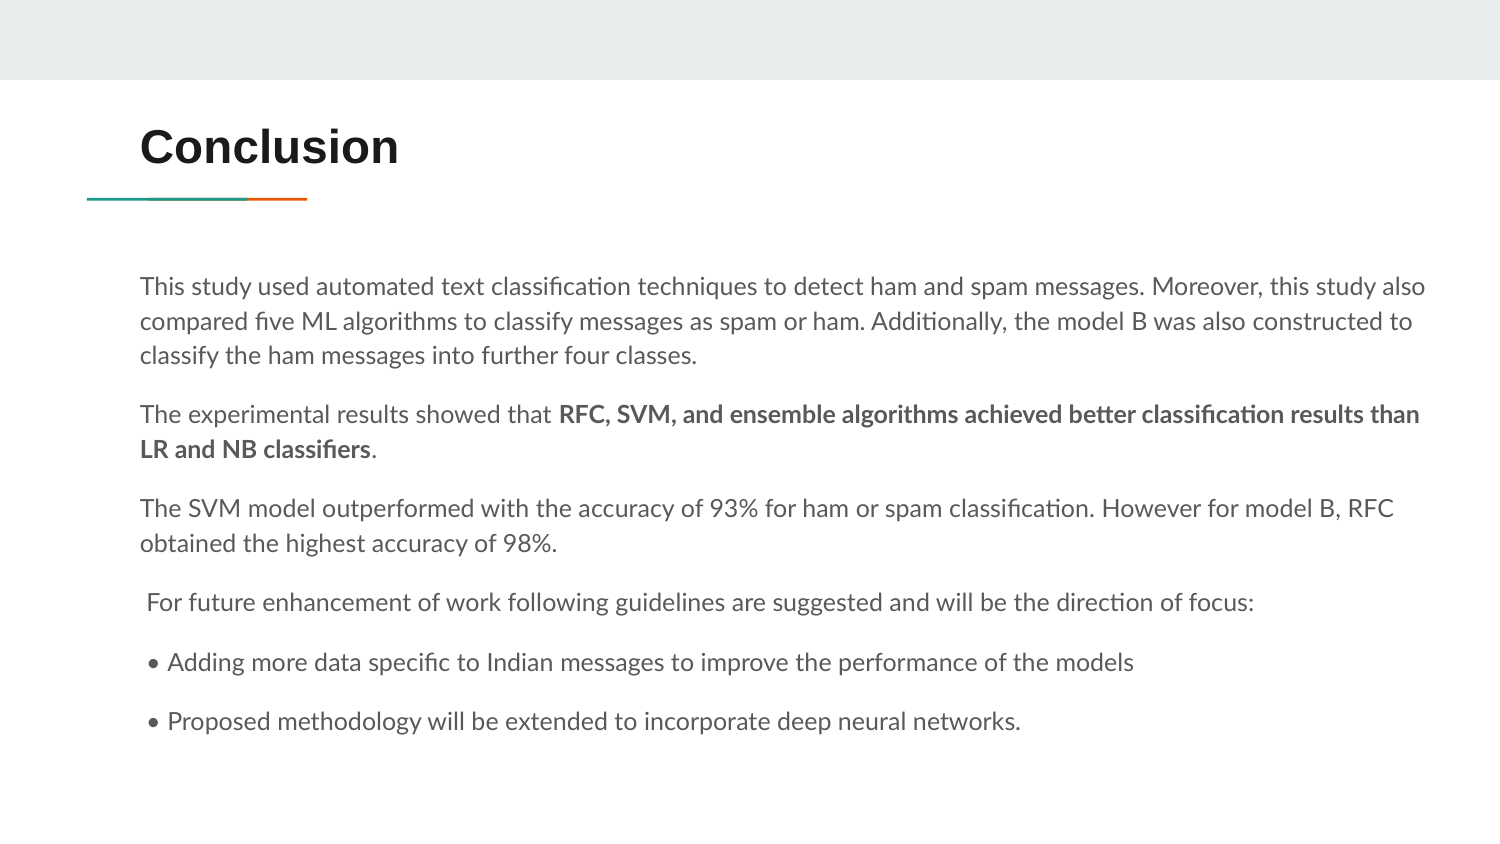

# Conclusion
This study used automated text classification techniques to detect ham and spam messages. Moreover, this study also compared five ML algorithms to classify messages as spam or ham. Additionally, the model B was also constructed to classify the ham messages into further four classes.
The experimental results showed that RFC, SVM, and ensemble algorithms achieved better classification results than LR and NB classifiers.
The SVM model outperformed with the accuracy of 93% for ham or spam classification. However for model B, RFC obtained the highest accuracy of 98%.
 For future enhancement of work following guidelines are suggested and will be the direction of focus:
 • Adding more data specific to Indian messages to improve the performance of the models
 • Proposed methodology will be extended to incorporate deep neural networks.